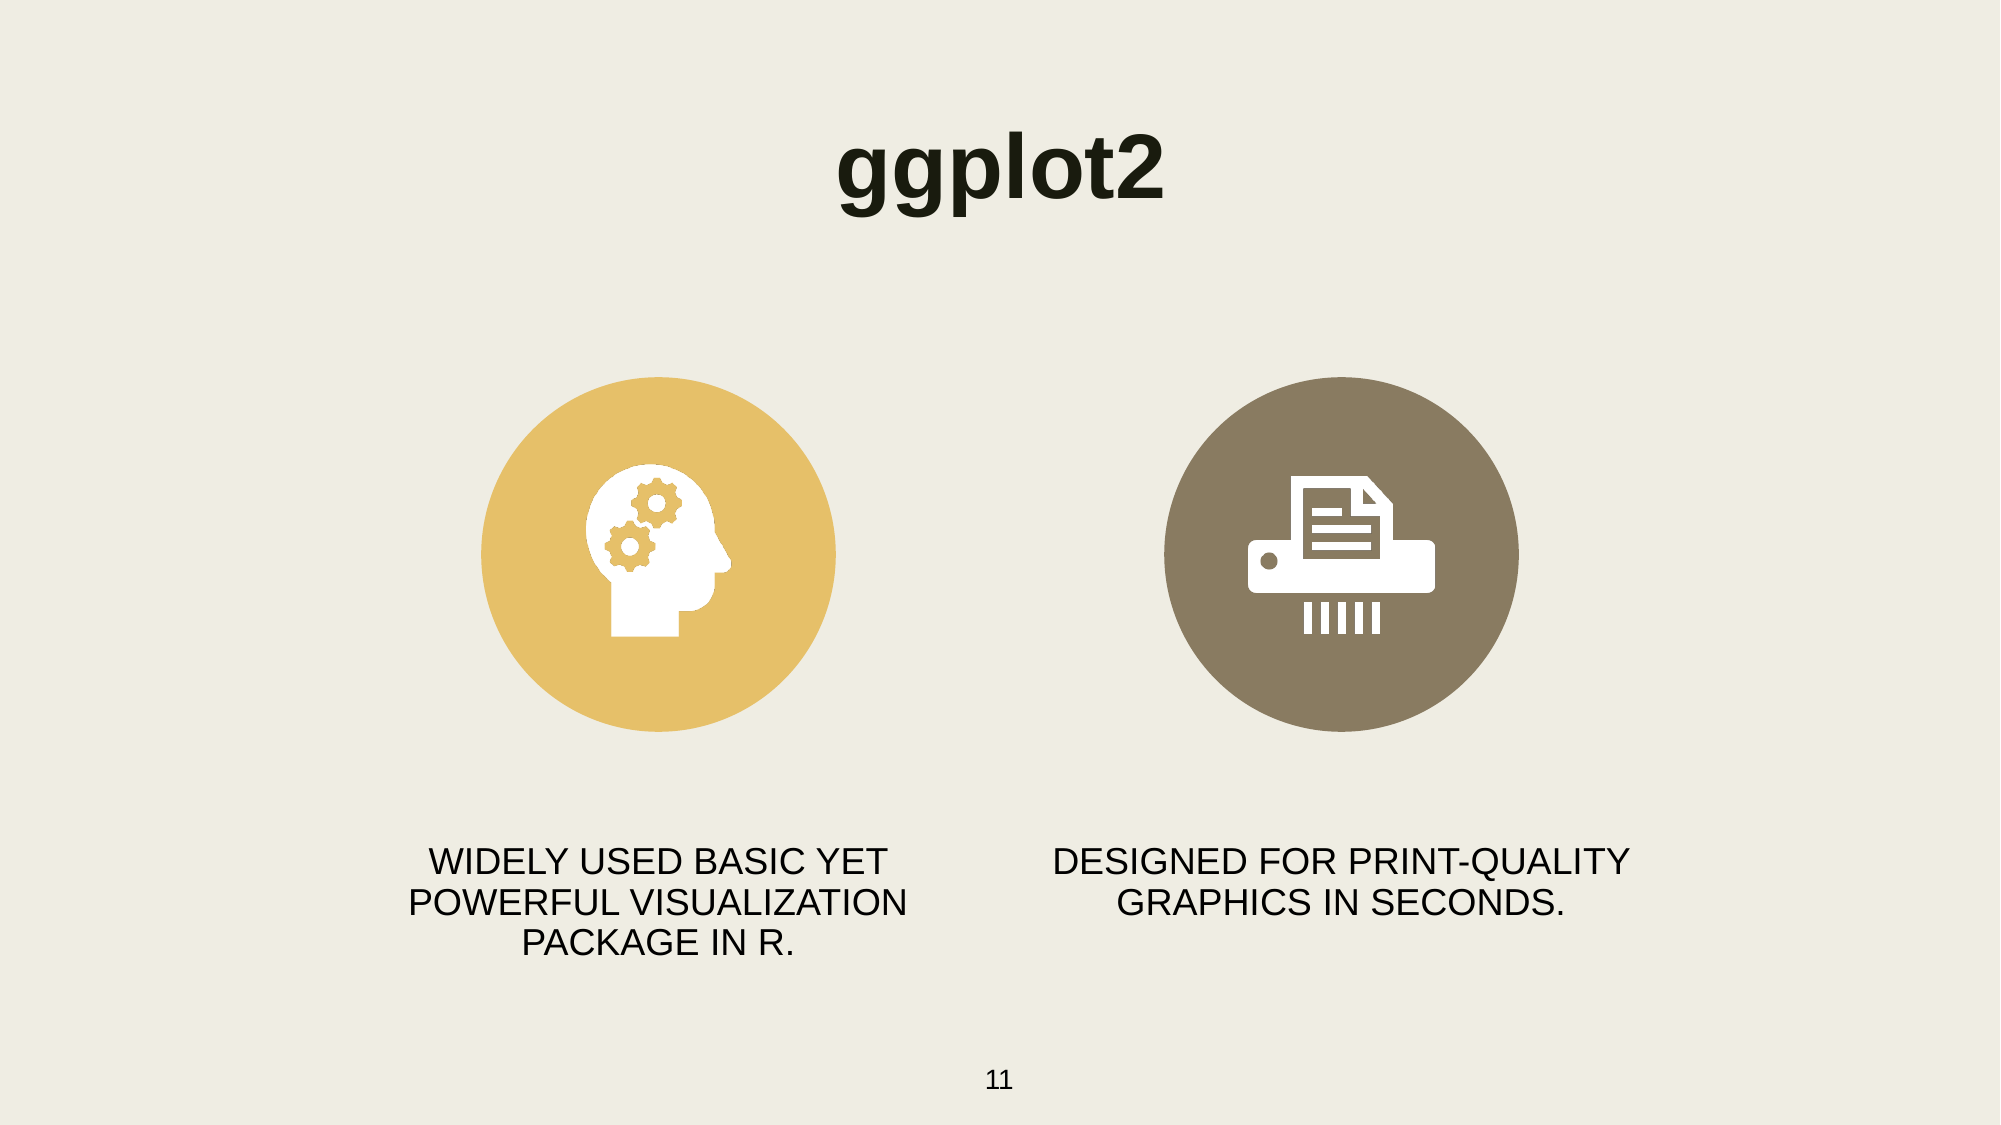

# ggplot2
Widely Used Basic Yet Powerful Visualization Package in R.
Designed for print-quality graphics in seconds.
11